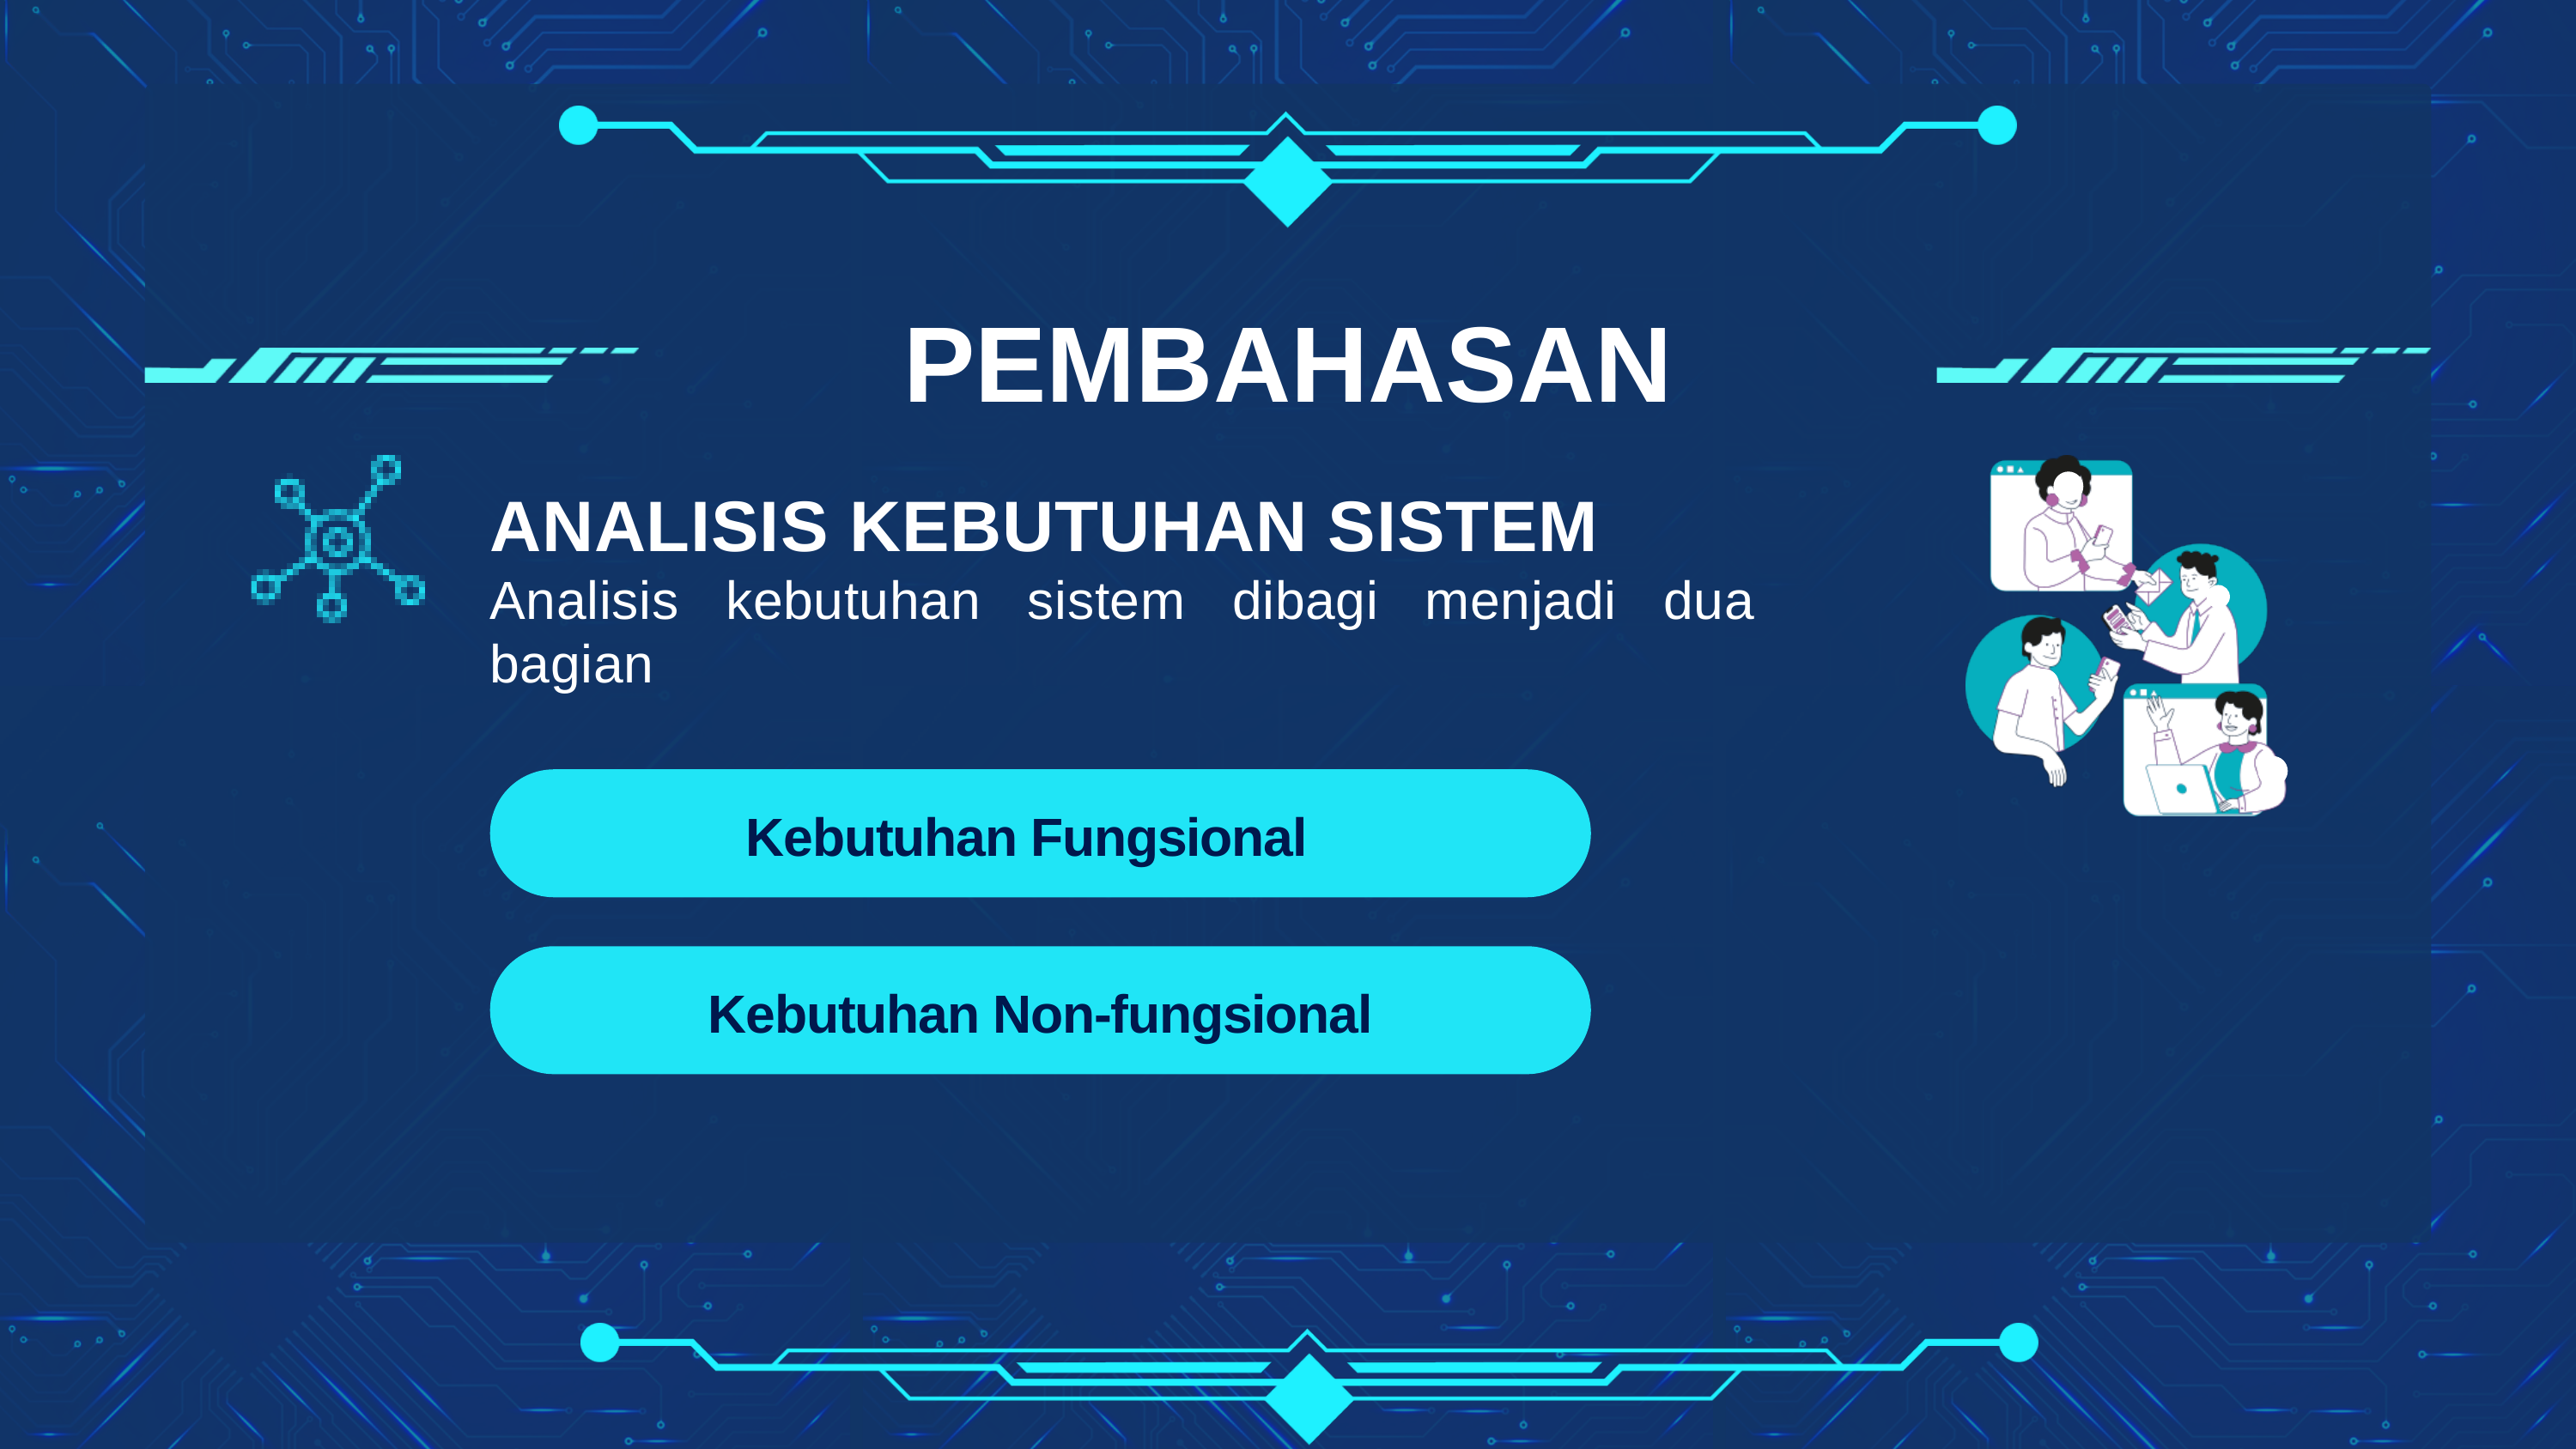

PEMBAHASAN

ANALISIS KEBUTUHAN SISTEM
Analisis kebutuhan sistem dibagi menjadi dua bagian

Kebutuhan Fungsional

Kebutuhan Non-fungsional